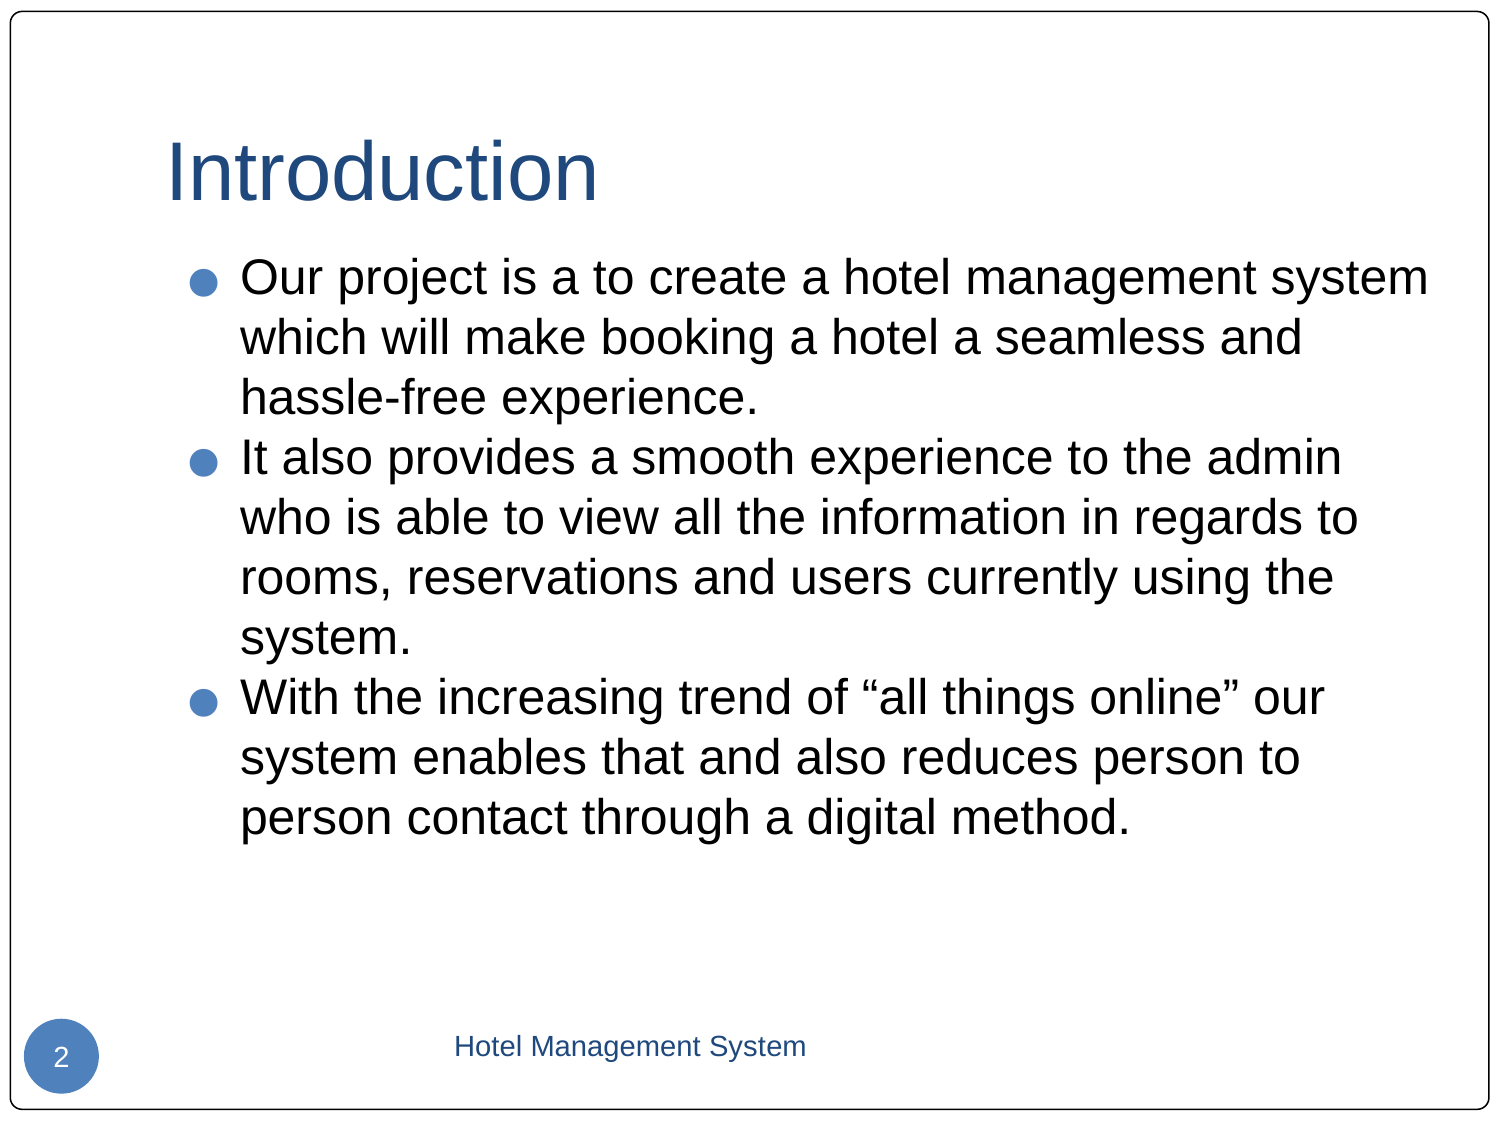

# Introduction
Our project is a to create a hotel management system which will make booking a hotel a seamless and hassle-free experience.
It also provides a smooth experience to the admin who is able to view all the information in regards to rooms, reservations and users currently using the system.
With the increasing trend of “all things online” our system enables that and also reduces person to person contact through a digital method.

Hotel Management System
2